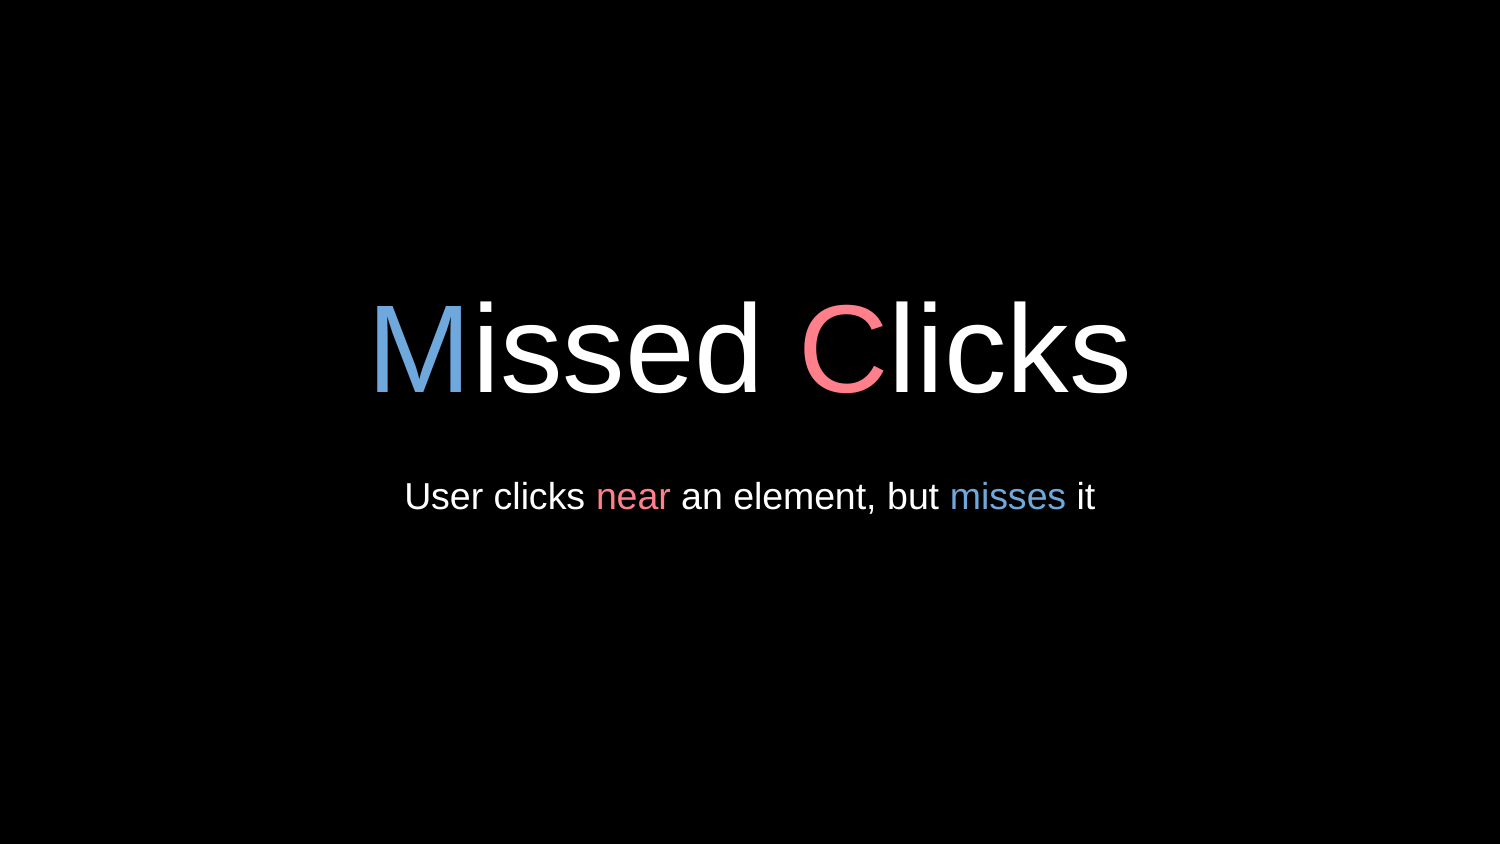

# Missed Clicks
User clicks near an element, but misses it